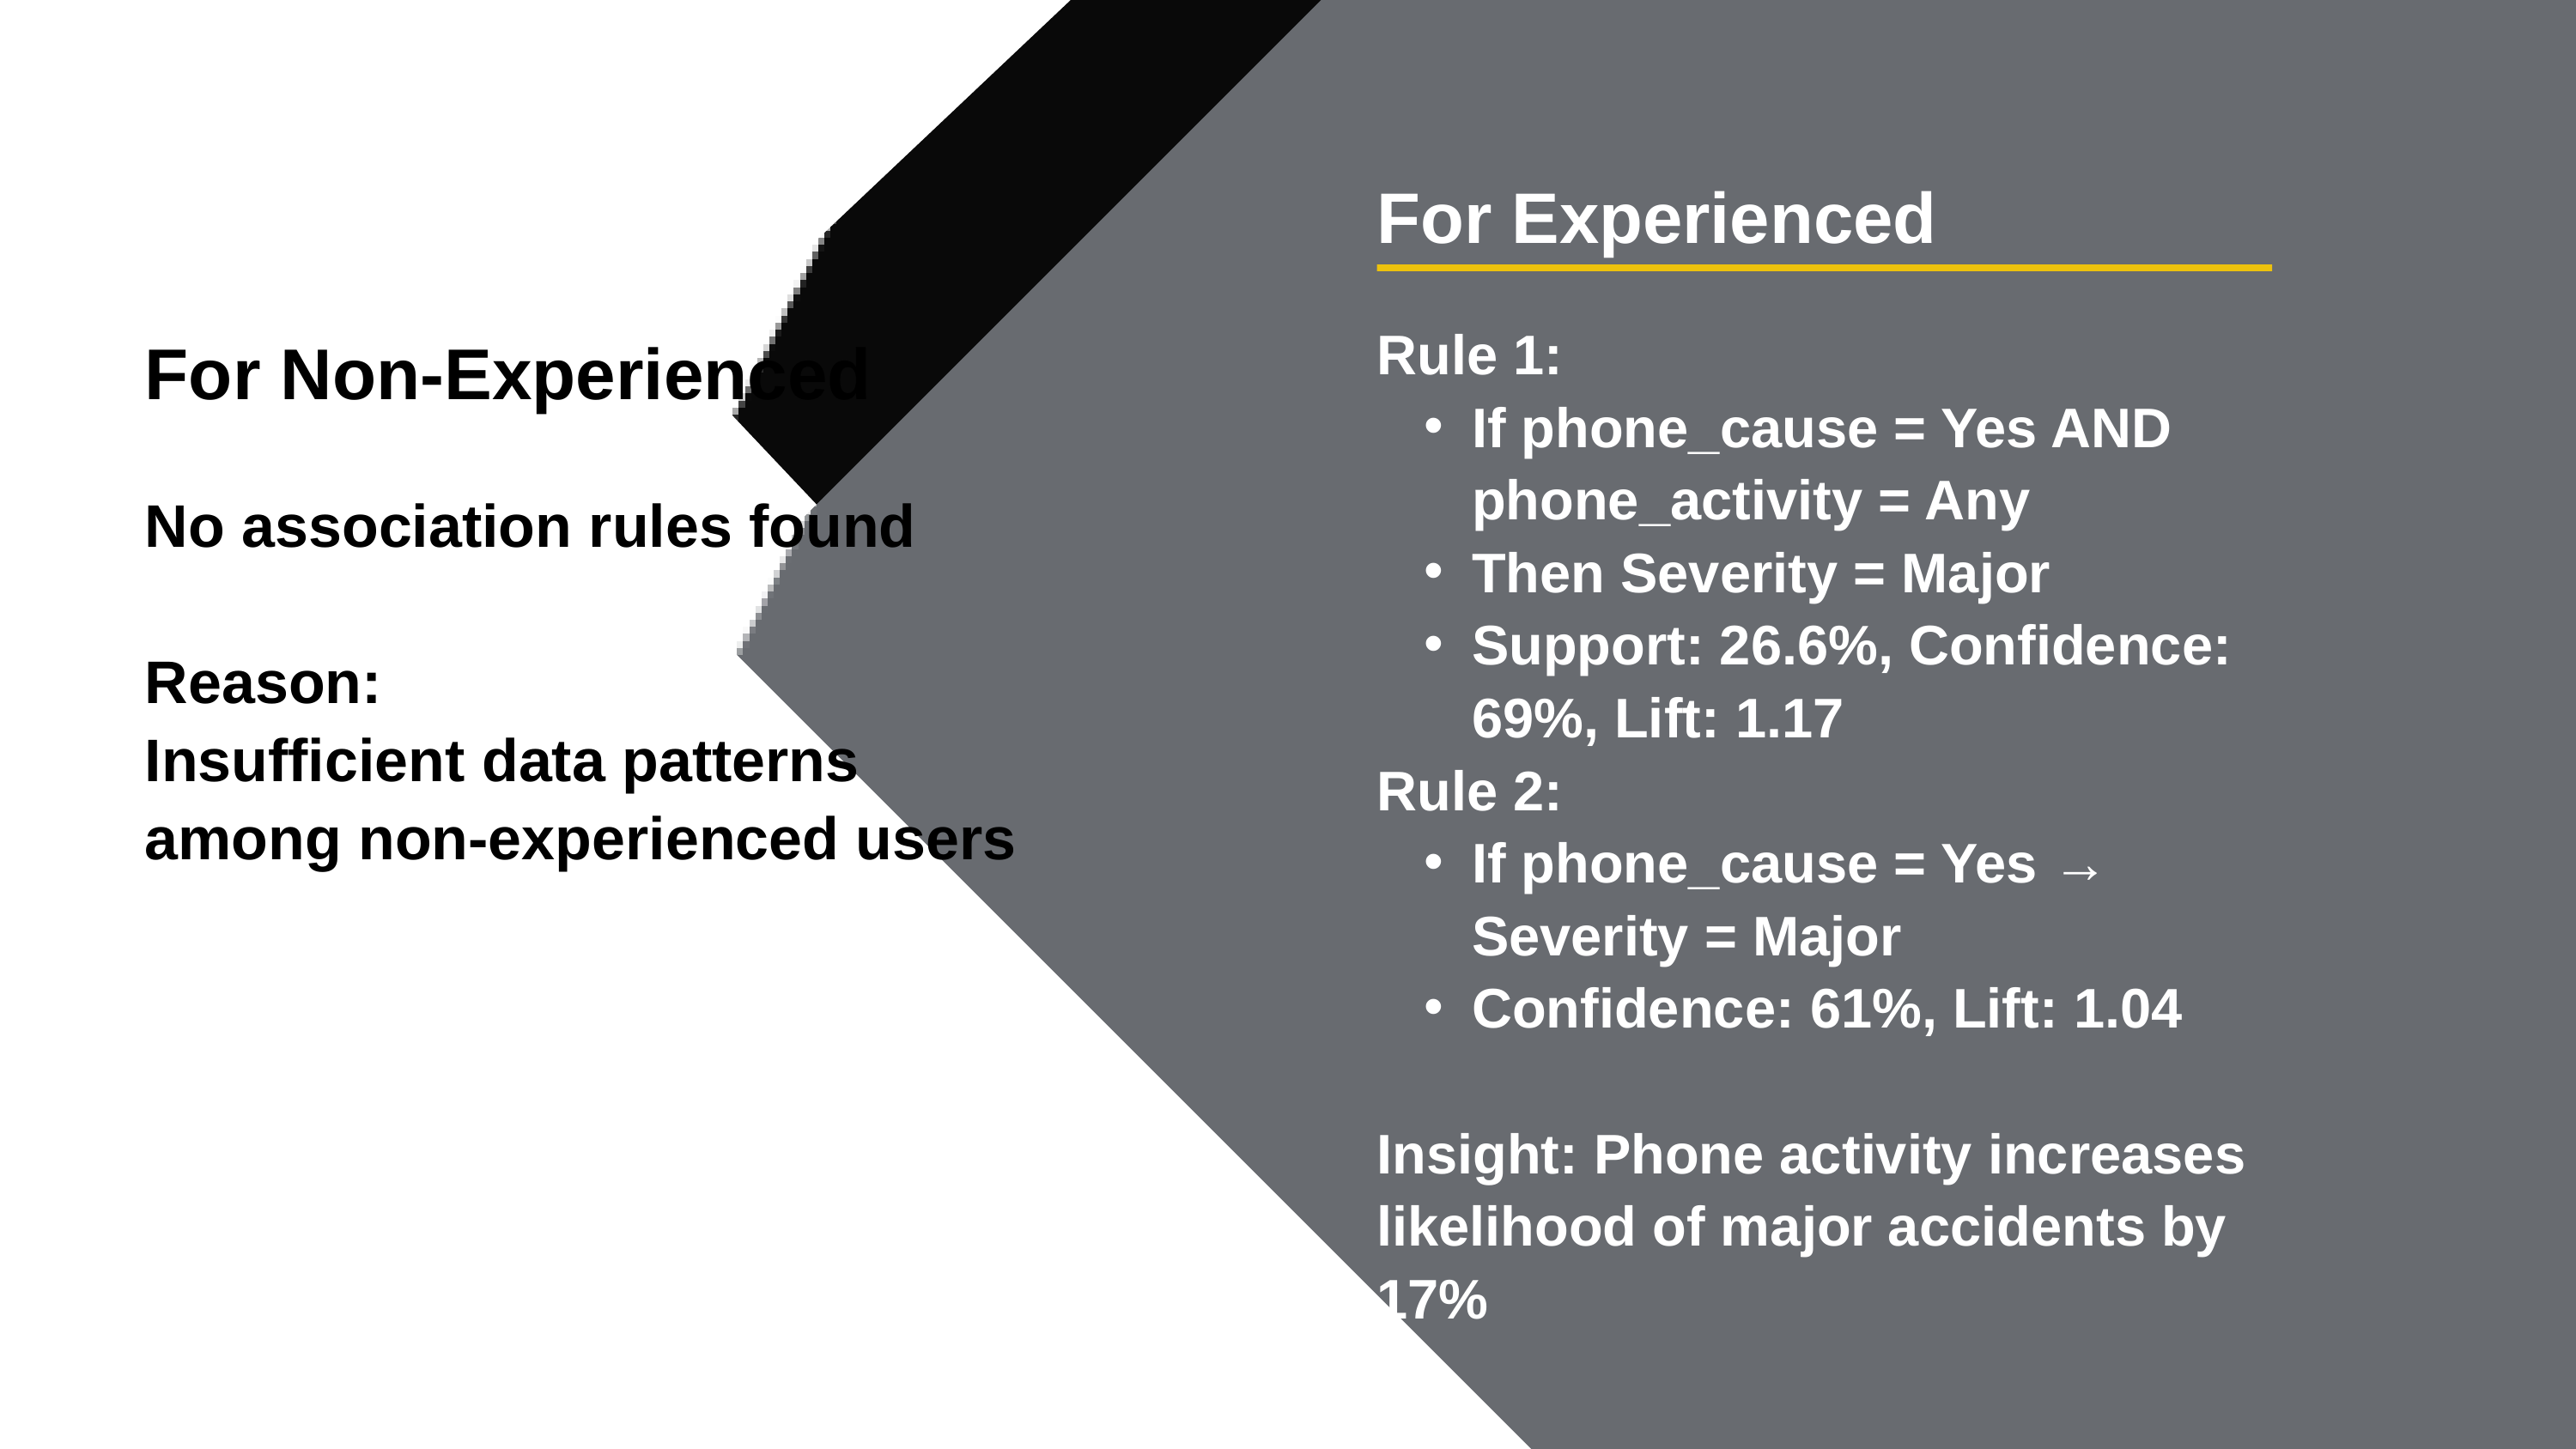

For Experienced

Rule 1:
If phone_cause = Yes AND phone_activity = Any
Then Severity = Major
Support: 26.6%, Confidence: 69%, Lift: 1.17
Rule 2:
If phone_cause = Yes → Severity = Major
Confidence: 61%, Lift: 1.04

Insight: Phone activity increases likelihood of major accidents by 17%

For Non-Experienced
No association rules found

Reason:
Insufficient data patterns among non-experienced users